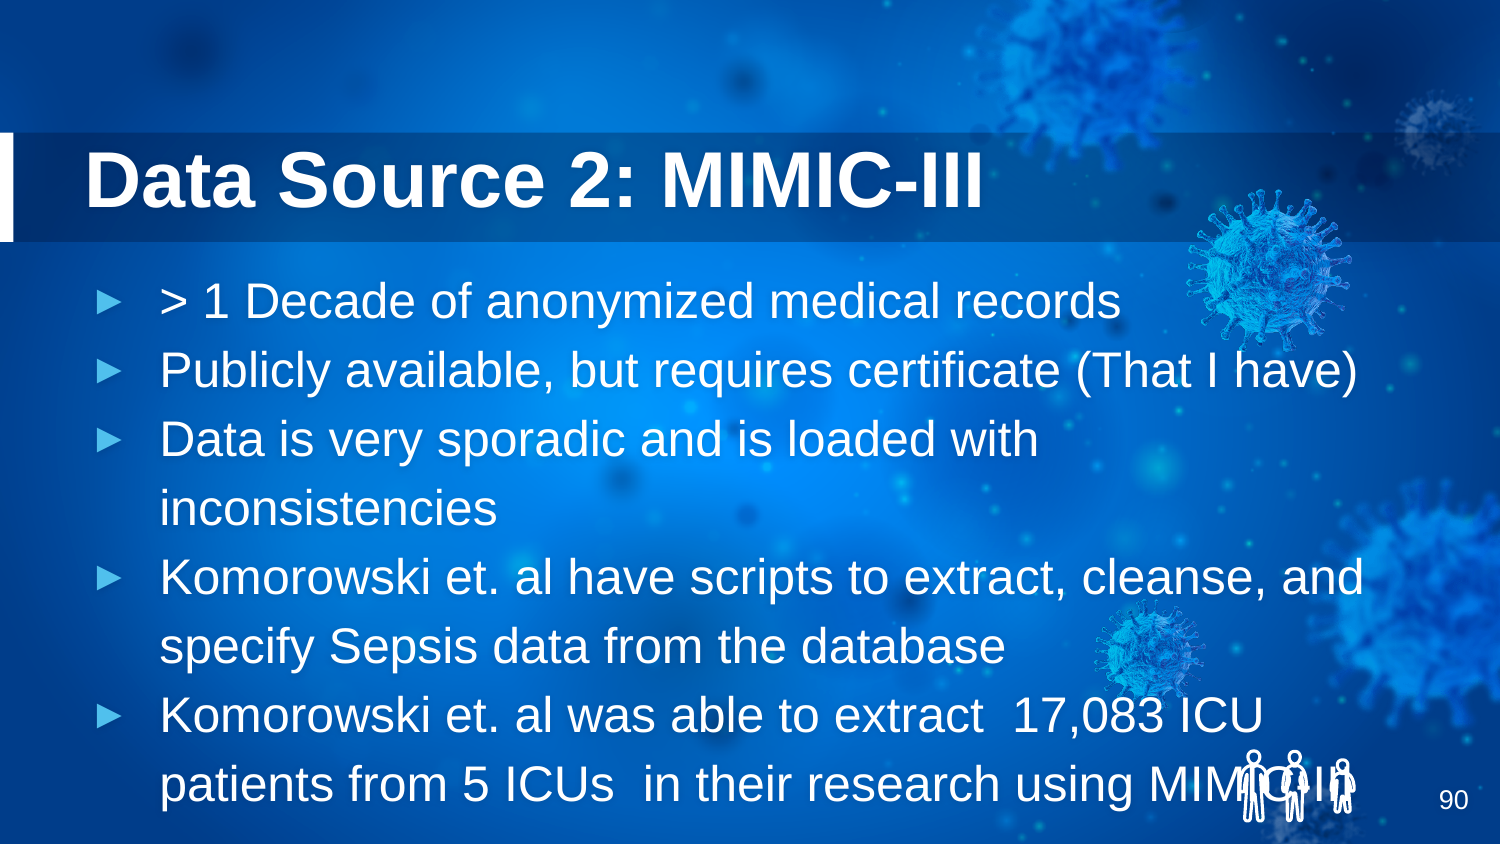

# Data Source 2: MIMIC-III
> 1 Decade of anonymized medical records
Publicly available, but requires certificate (That I have)
Data is very sporadic and is loaded with inconsistencies
Komorowski et. al have scripts to extract, cleanse, and specify Sepsis data from the database
Komorowski et. al was able to extract  17,083 ICU patients from 5 ICUs  in their research using MIMIC-III

90